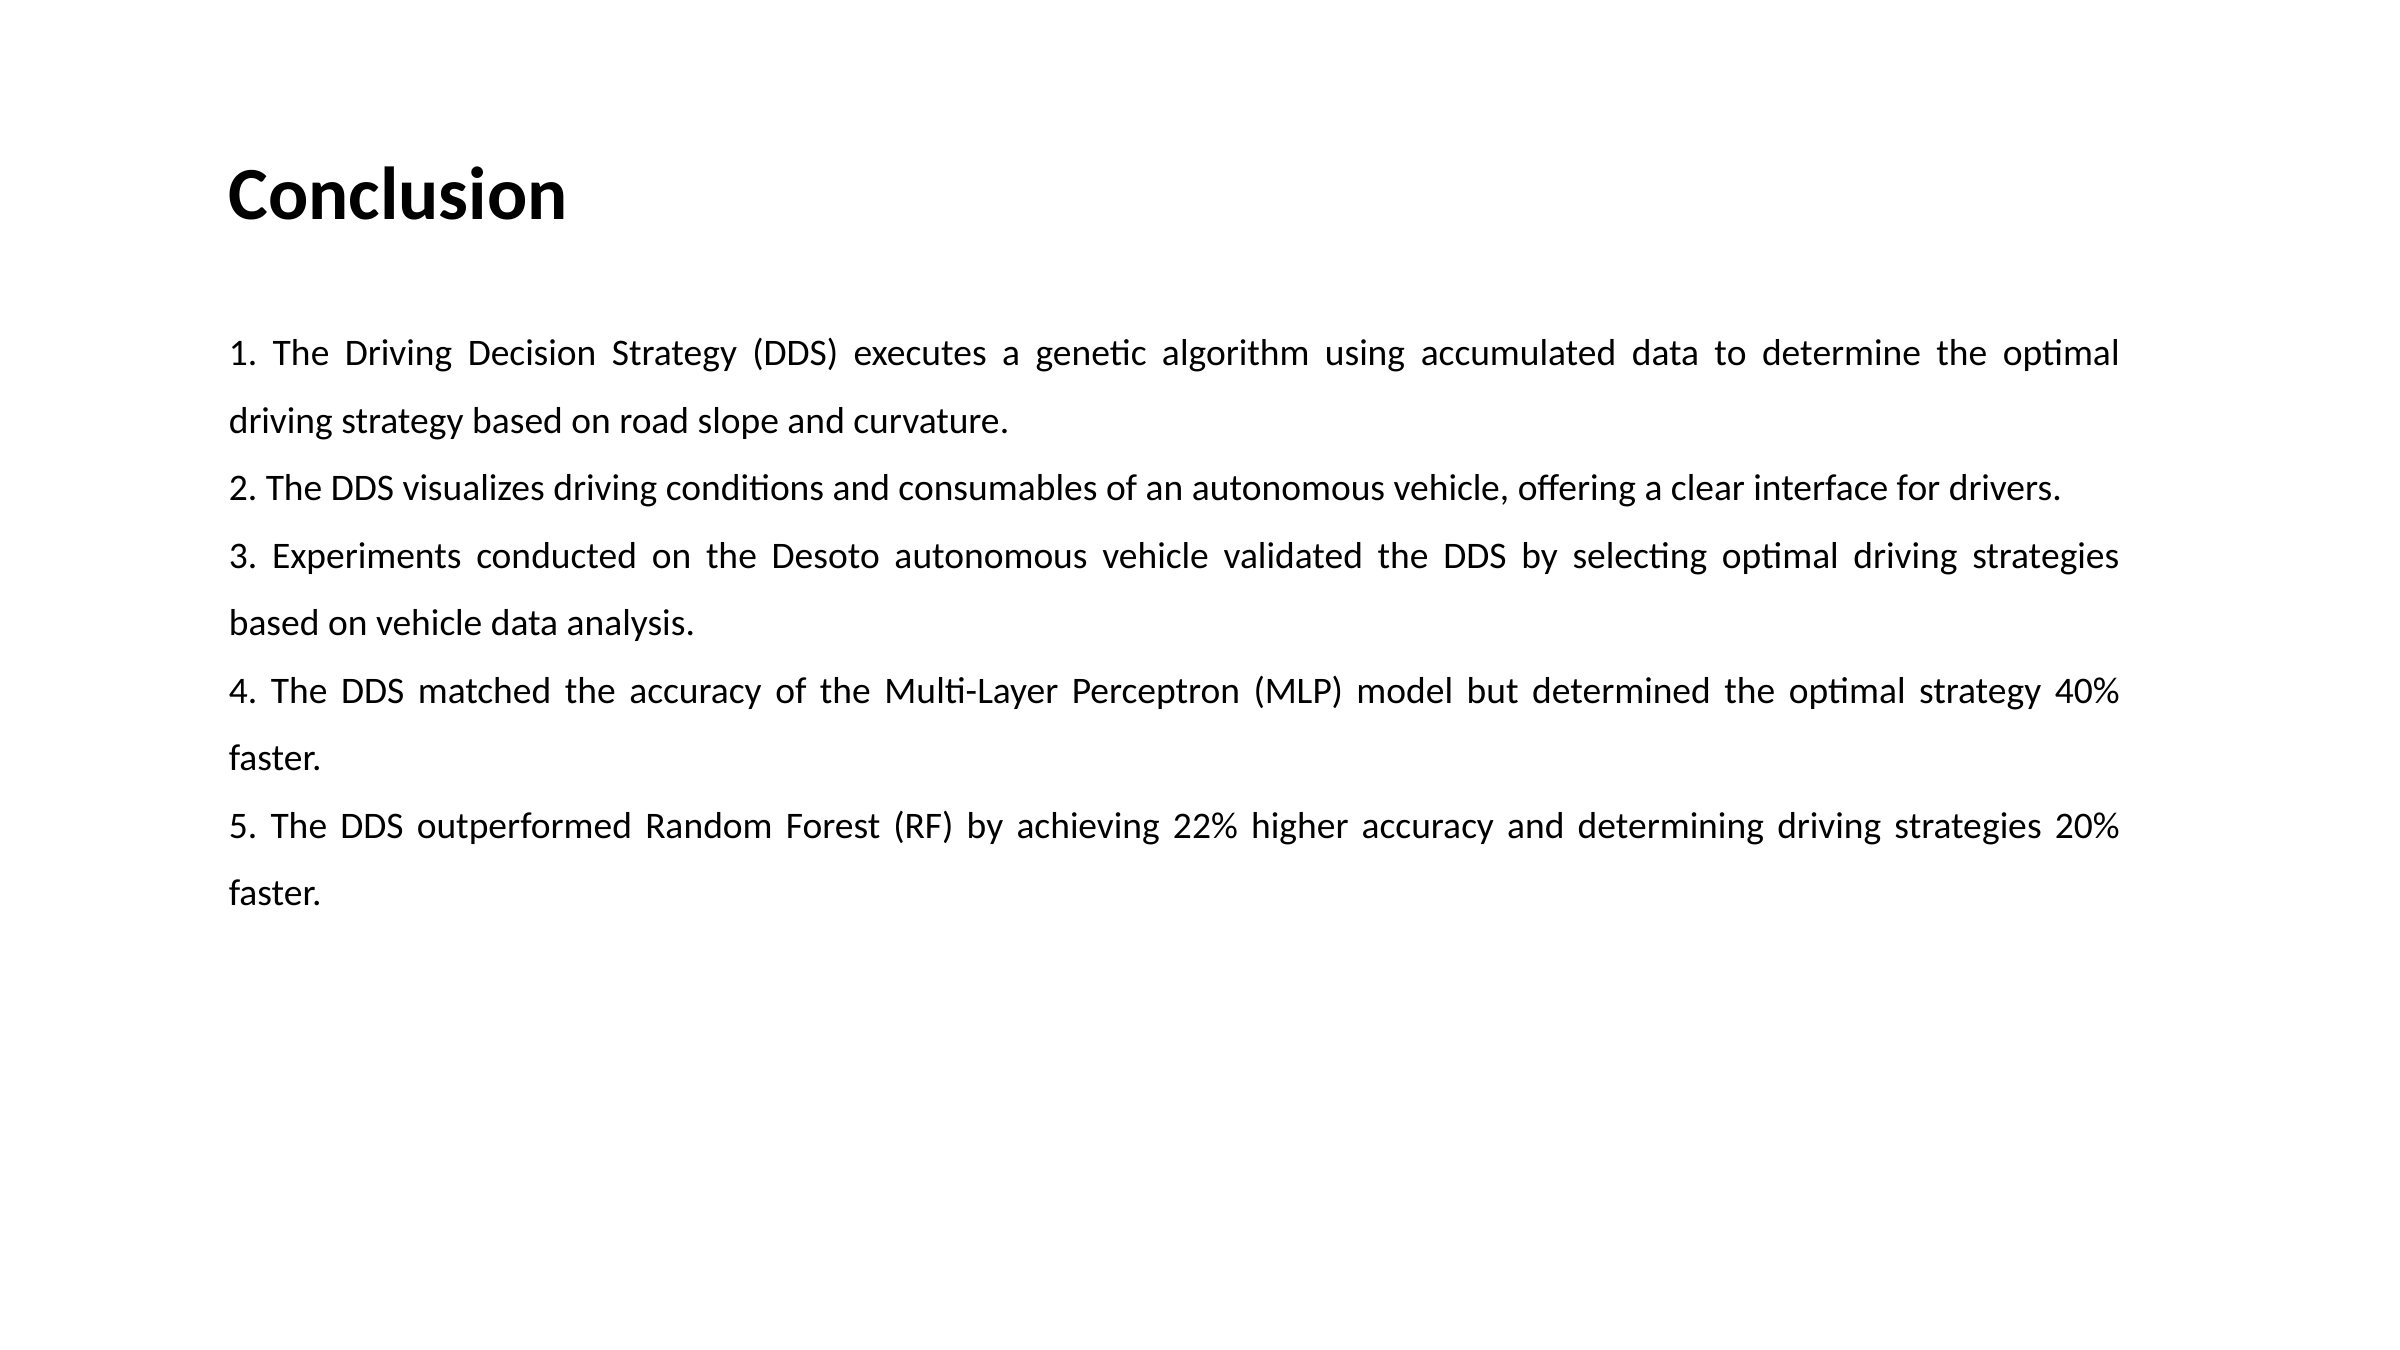

Conclusion
1. The Driving Decision Strategy (DDS) executes a genetic algorithm using accumulated data to determine the optimal driving strategy based on road slope and curvature.
2. The DDS visualizes driving conditions and consumables of an autonomous vehicle, offering a clear interface for drivers.
3. Experiments conducted on the Desoto autonomous vehicle validated the DDS by selecting optimal driving strategies based on vehicle data analysis.
4. The DDS matched the accuracy of the Multi-Layer Perceptron (MLP) model but determined the optimal strategy 40% faster.
5. The DDS outperformed Random Forest (RF) by achieving 22% higher accuracy and determining driving strategies 20% faster.